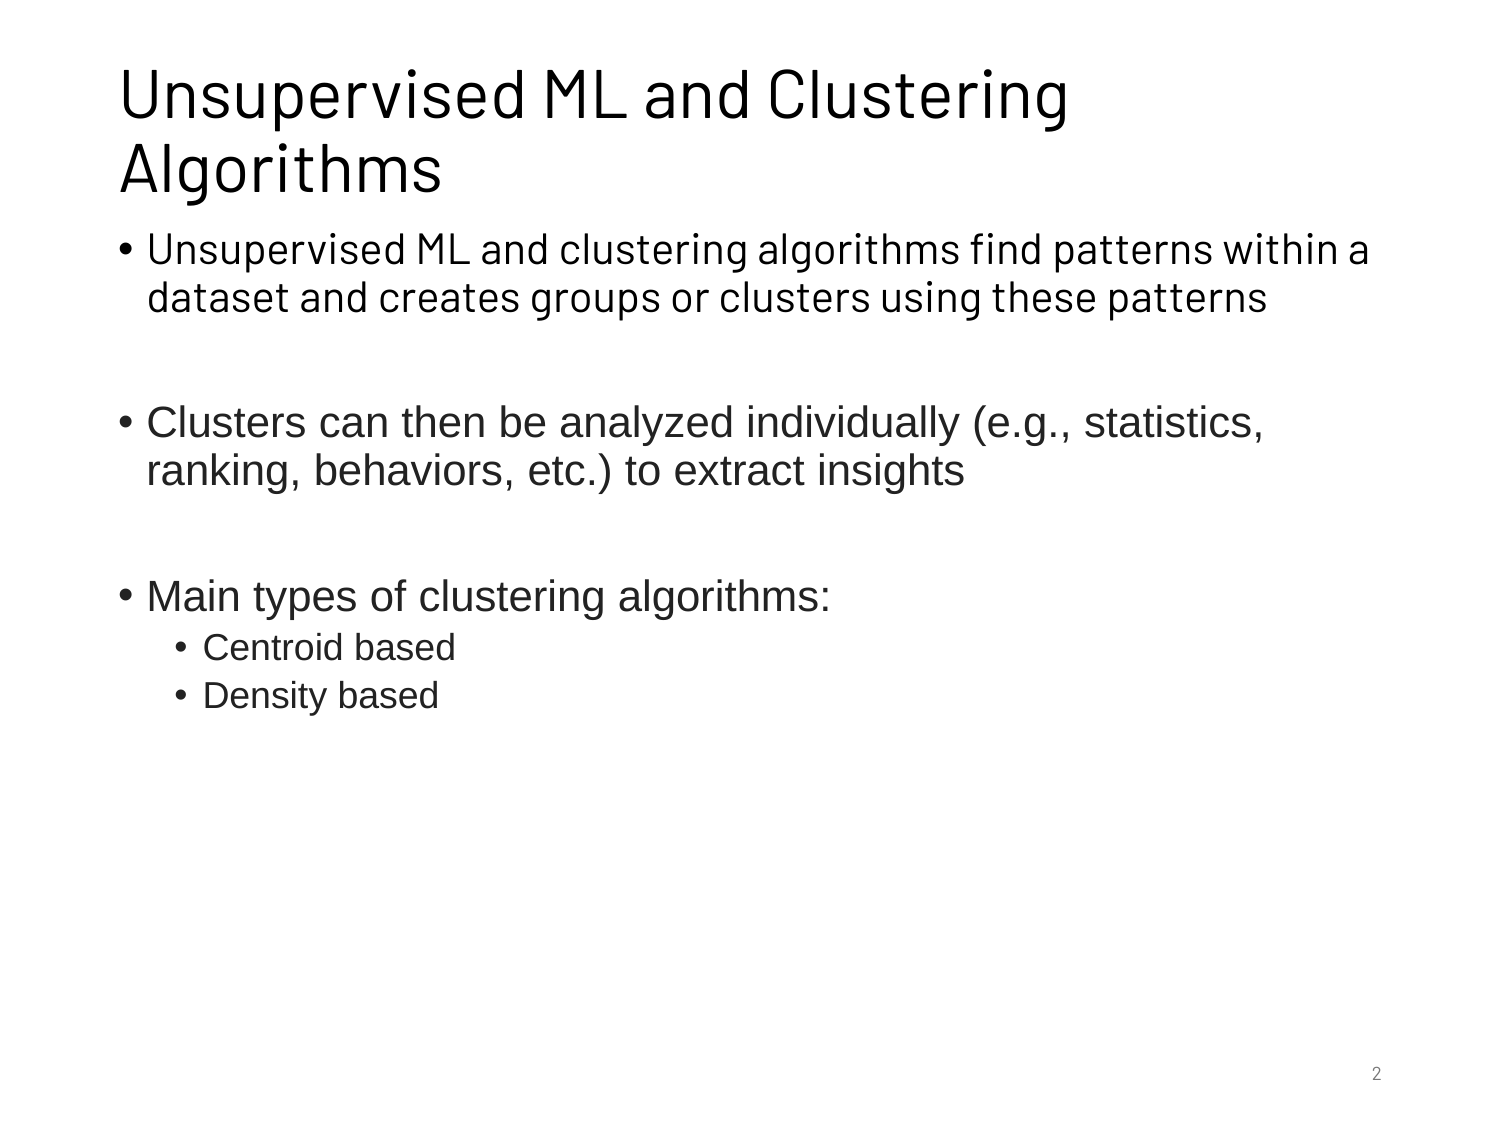

# Unsupervised ML and Clustering Algorithms
Unsupervised ML and clustering algorithms find patterns within a dataset and creates groups or clusters using these patterns

Clusters can then be analyzed individually (e.g., statistics, ranking, behaviors, etc.) to extract insights

Main types of clustering algorithms:
Centroid based
Density based

2